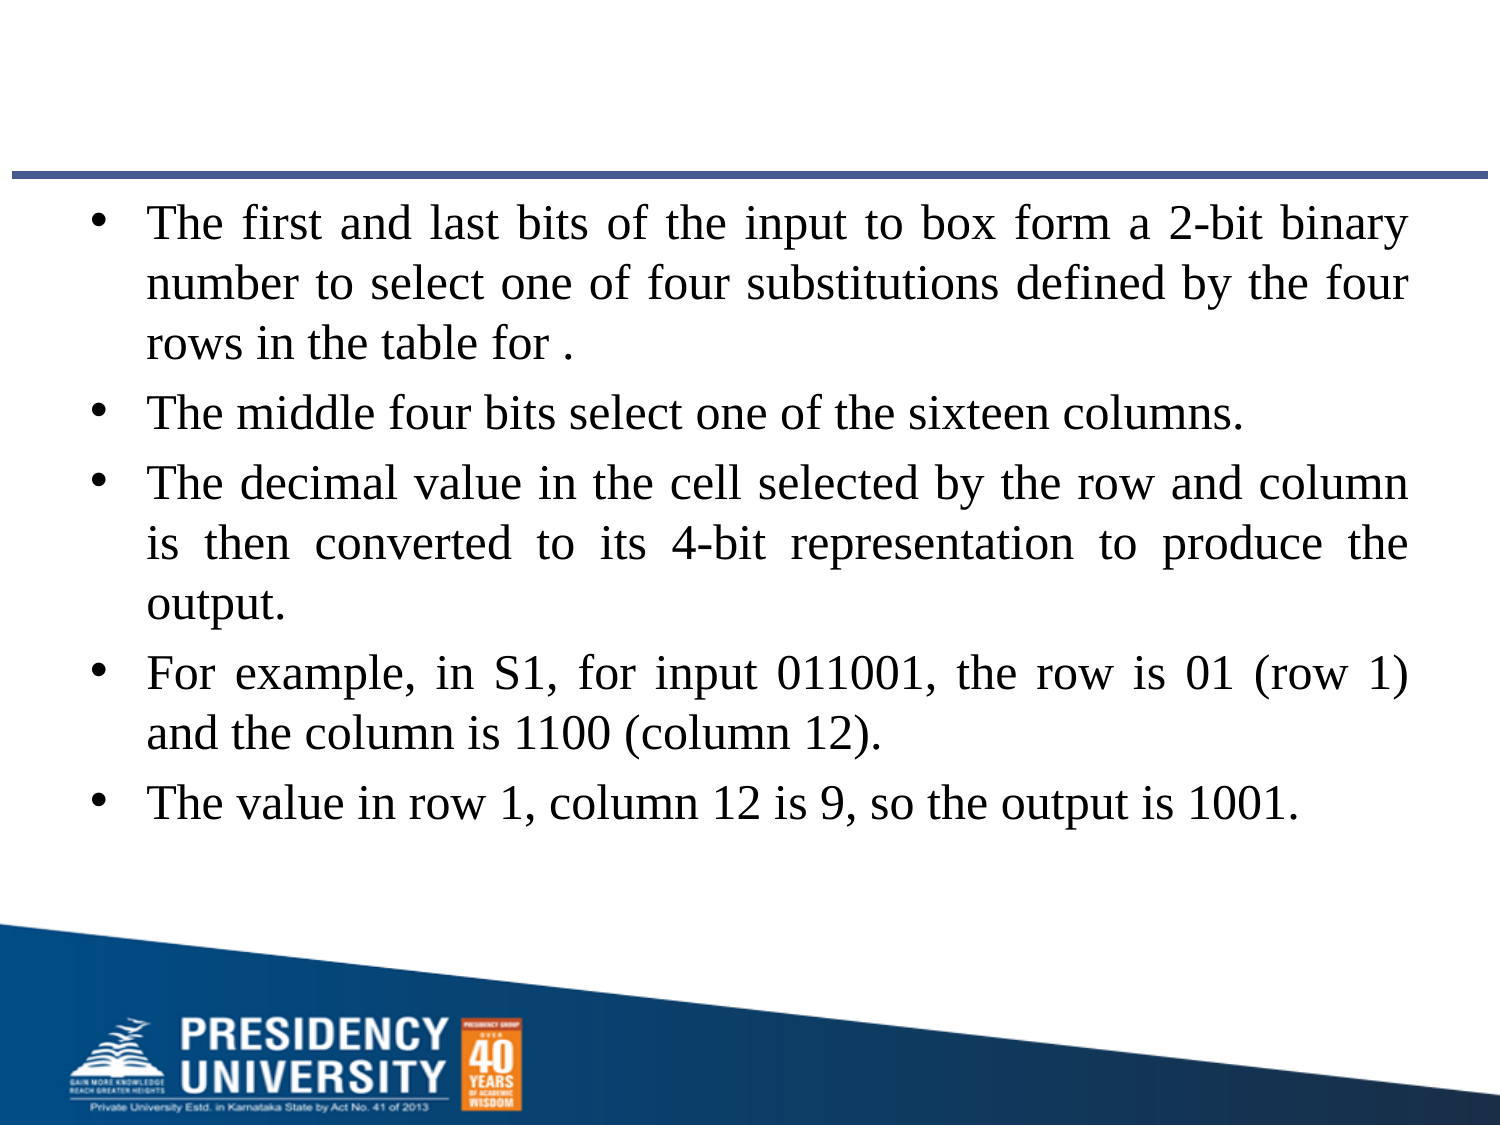

#
The first and last bits of the input to box form a 2-bit binary number to select one of four substitutions defined by the four rows in the table for .
The middle four bits select one of the sixteen columns.
The decimal value in the cell selected by the row and column is then converted to its 4-bit representation to produce the output.
For example, in S1, for input 011001, the row is 01 (row 1) and the column is 1100 (column 12).
The value in row 1, column 12 is 9, so the output is 1001.